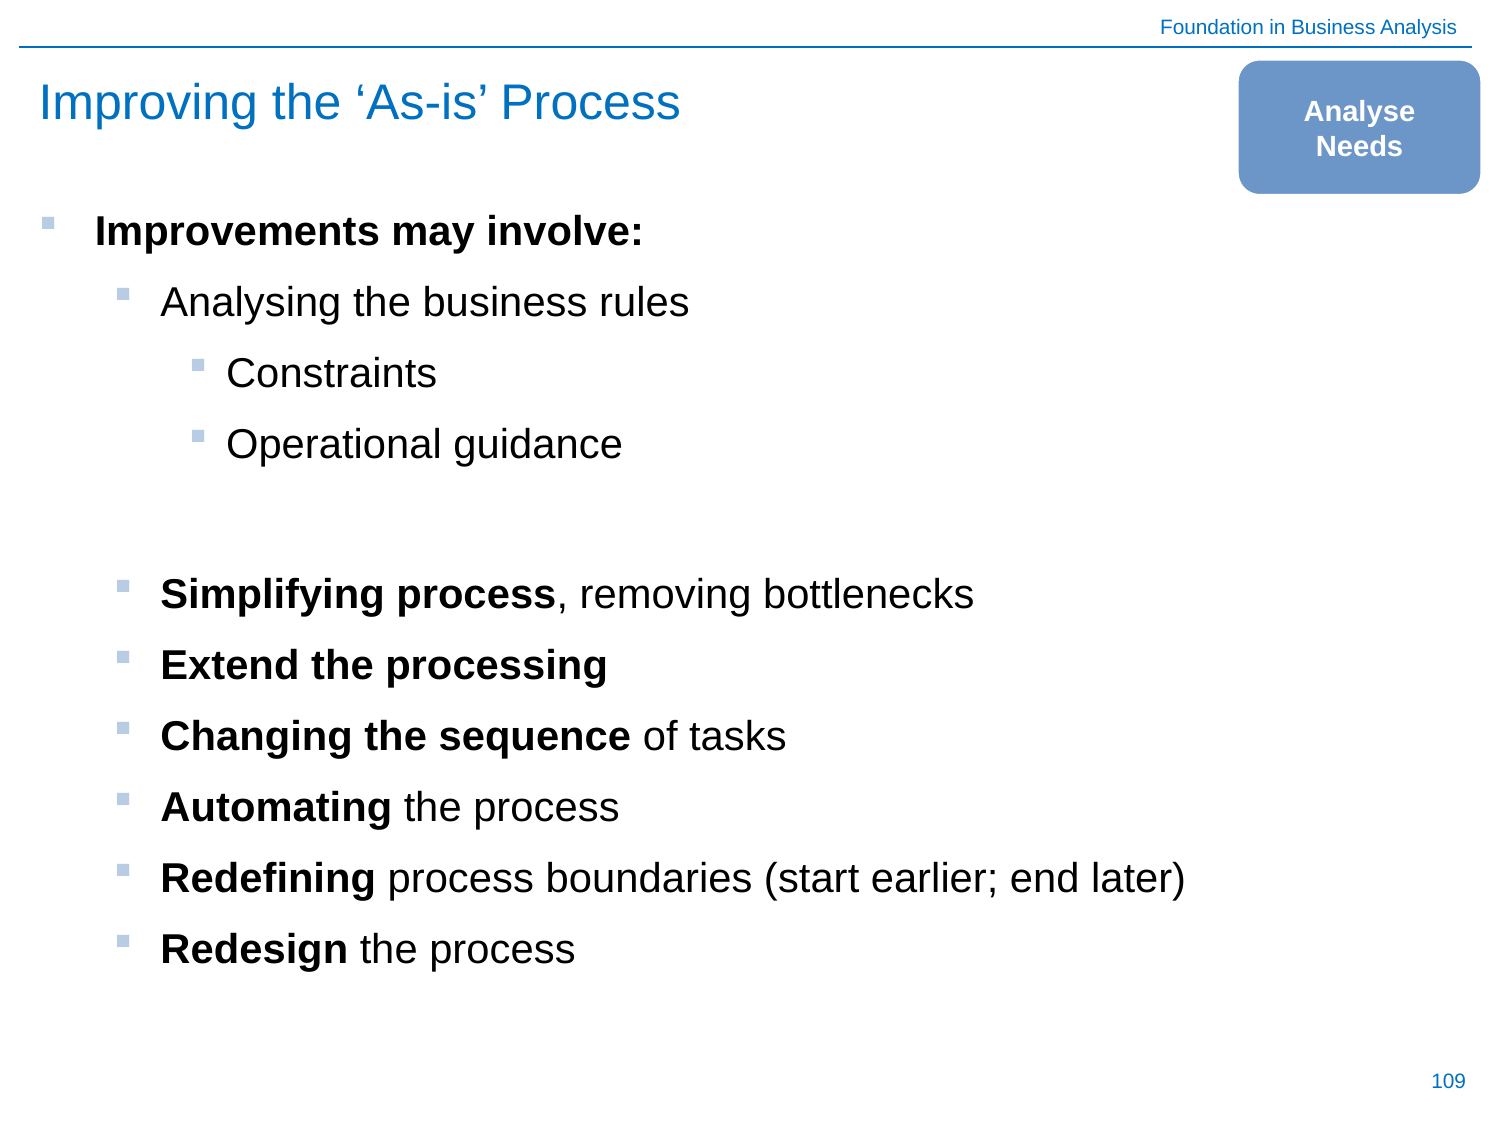

# Improving the ‘As-is’ Process
Analyse Needs
Improvements may involve:
Analysing the business rules
Constraints
Operational guidance

Simplifying process, removing bottlenecks
Extend the processing
Changing the sequence of tasks
Automating the process
Redefining process boundaries (start earlier; end later)
Redesign the process